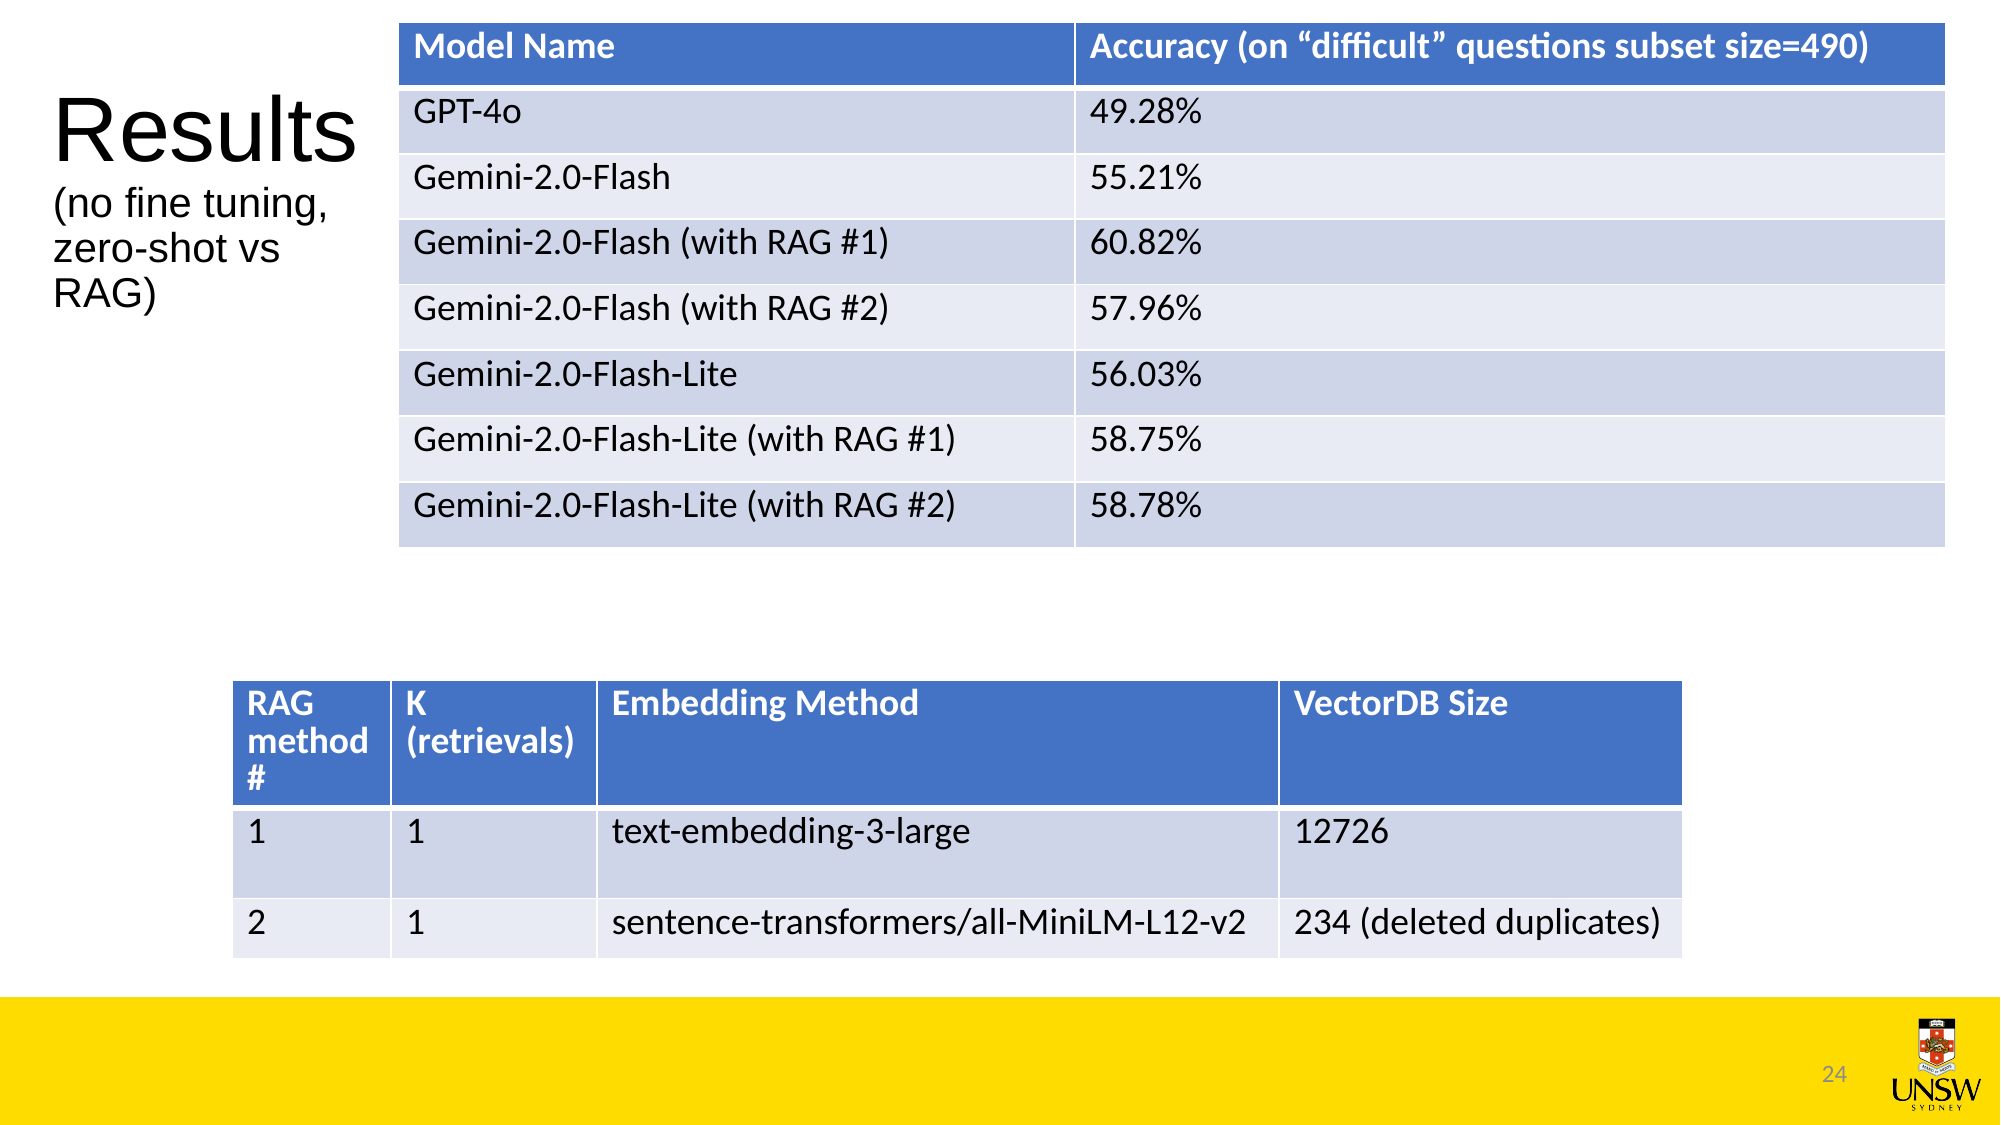

| Model Name | Accuracy (on “difficult” questions subset size=490) |
| --- | --- |
| GPT-4o | 49.28% |
| Gemini-2.0-Flash | 55.21% |
| Gemini-2.0-Flash (with RAG #1) | 60.82% |
| Gemini-2.0-Flash (with RAG #2) | 57.96% |
| Gemini-2.0-Flash-Lite | 56.03% |
| Gemini-2.0-Flash-Lite (with RAG #1) | 58.75% |
| Gemini-2.0-Flash-Lite (with RAG #2) | 58.78% |
# Results (no fine tuning, zero-shot vs RAG)
| RAG method # | K (retrievals) | Embedding Method | VectorDB Size |
| --- | --- | --- | --- |
| 1 | 1 | text-embedding-3-large | 12726 |
| 2 | 1 | sentence-transformers/all-MiniLM-L12-v2 | 234 (deleted duplicates) |
24